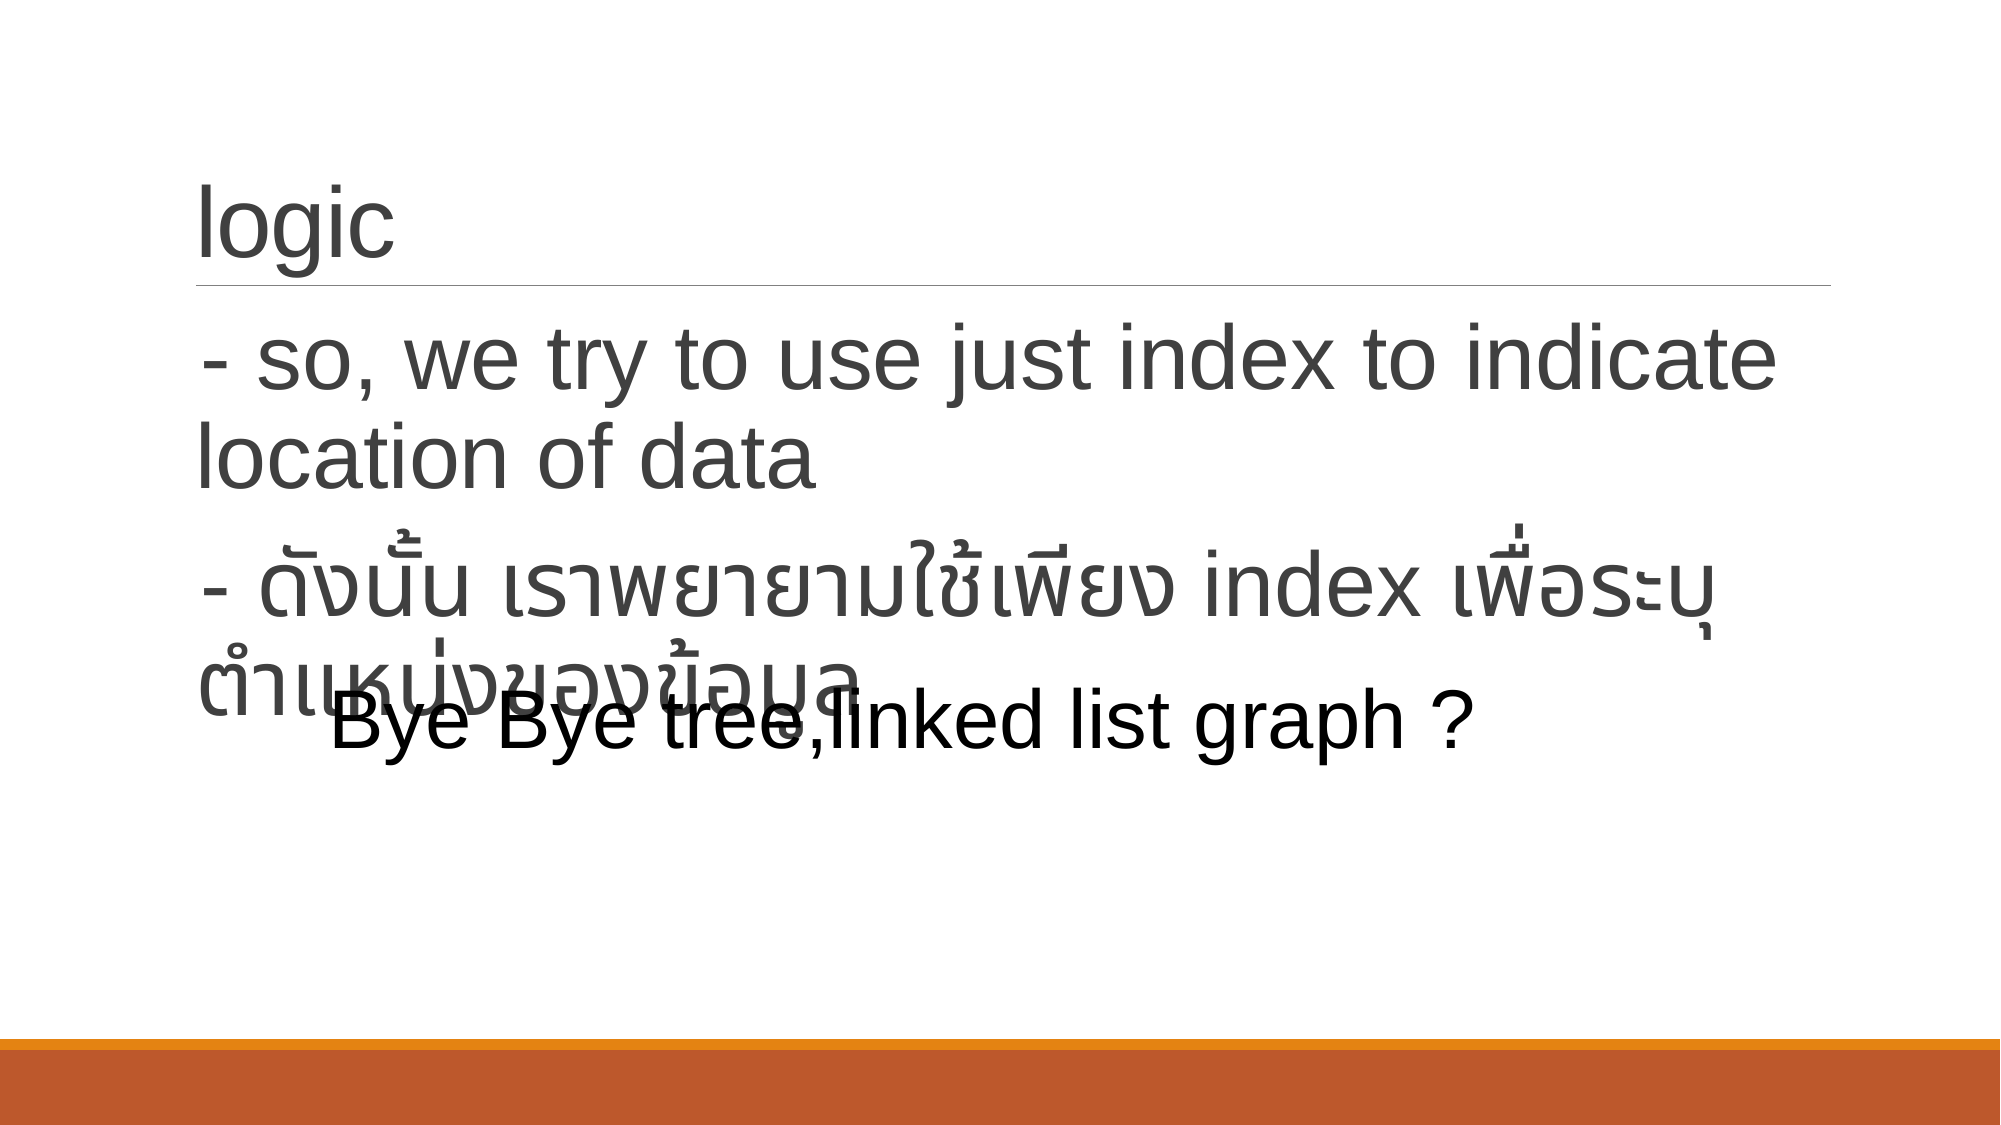

# logic
- so, we try to use just index to indicate location of data
- ดังนั้น เราพยายามใช้เพียง index เพื่อระบุตำแหน่งของข้อมูล
Bye Bye tree,linked list graph ?